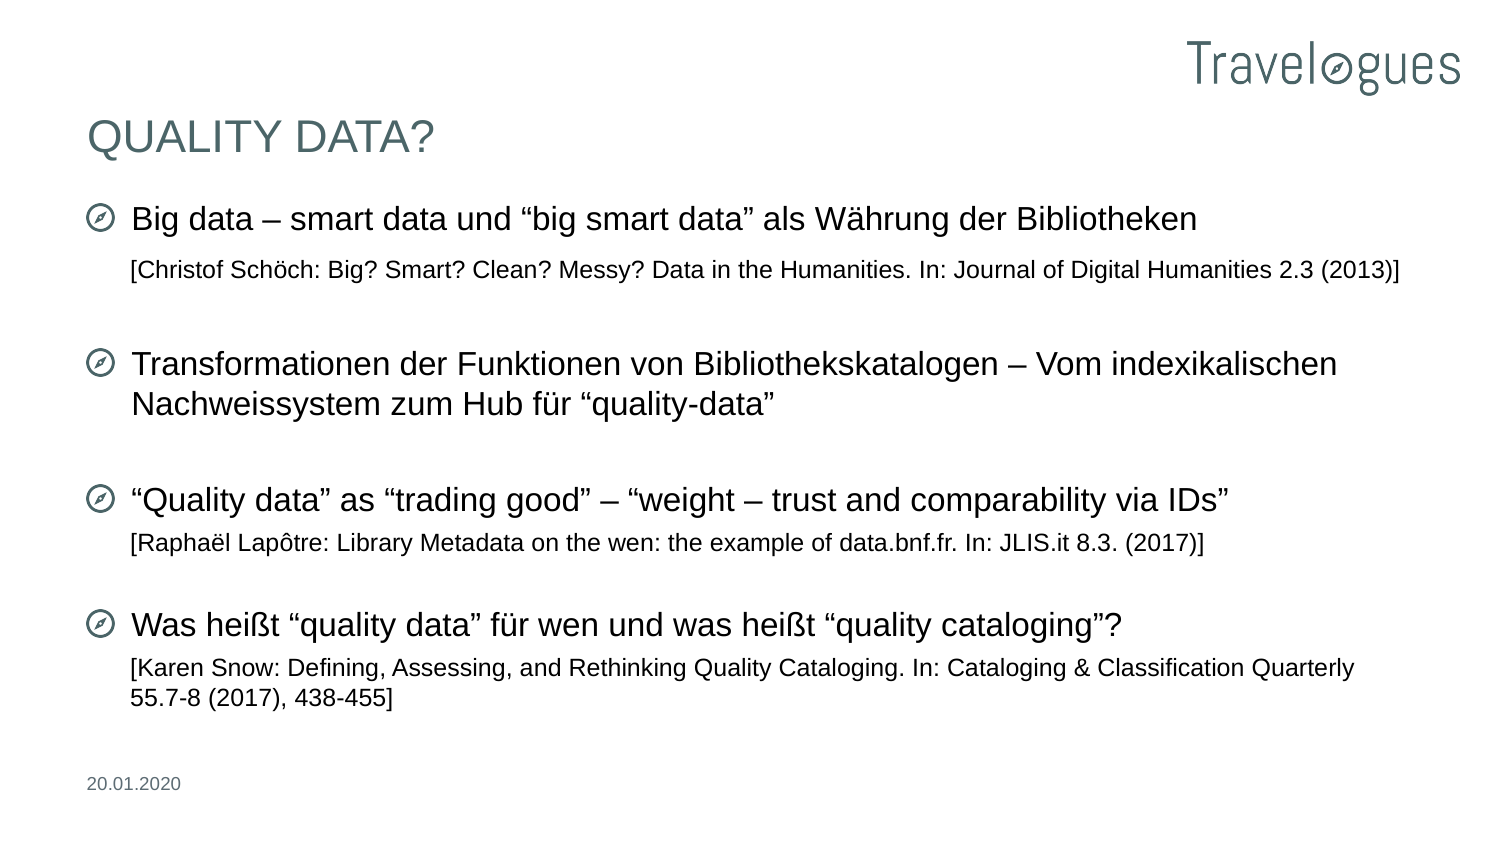

# Quality Data?
Big data – smart data und “big smart data” als Währung der Bibliotheken
	[Christof Schöch: Big? Smart? Clean? Messy? Data in the Humanities. In: Journal of Digital Humanities 2.3 (2013)]

Transformationen der Funktionen von Bibliothekskatalogen – Vom indexikalischen Nachweissystem zum Hub für “quality-data”

“Quality data” as “trading good” – “weight – trust and comparability via IDs”
[Raphaël Lapôtre: Library Metadata on the wen: the example of data.bnf.fr. In: JLIS.it 8.3. (2017)]

Was heißt “quality data” für wen und was heißt “quality cataloging”?
[Karen Snow: Defining, Assessing, and Rethinking Quality Cataloging. In: Cataloging & Classification Quarterly 55.7-8 (2017), 438-455]

20.01.2020